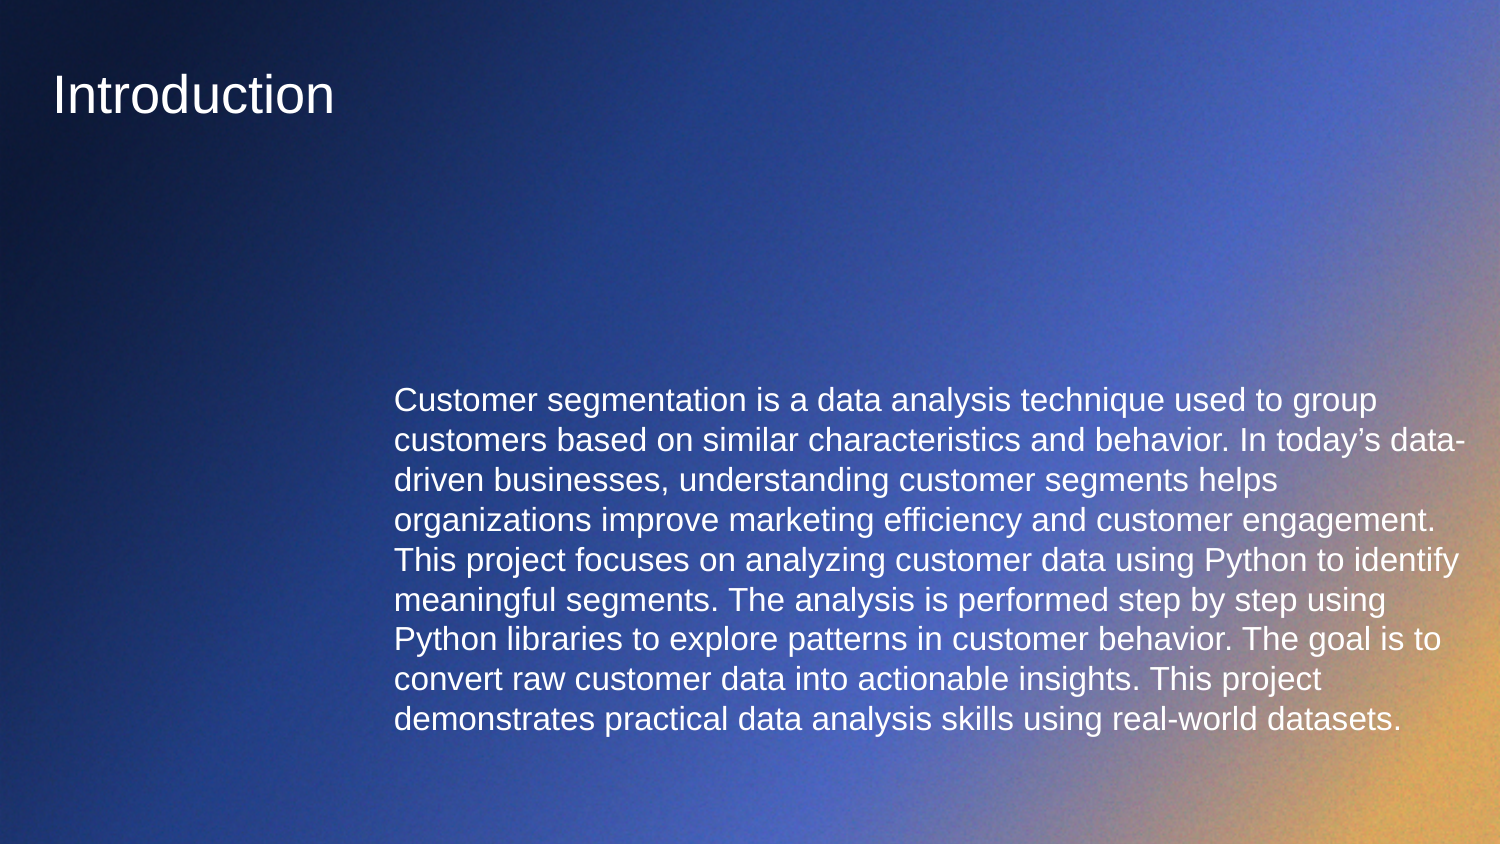

# Introduction
Customer segmentation is a data analysis technique used to group customers based on similar characteristics and behavior. In today’s data-driven businesses, understanding customer segments helps organizations improve marketing efficiency and customer engagement. This project focuses on analyzing customer data using Python to identify meaningful segments. The analysis is performed step by step using Python libraries to explore patterns in customer behavior. The goal is to convert raw customer data into actionable insights. This project demonstrates practical data analysis skills using real-world datasets.